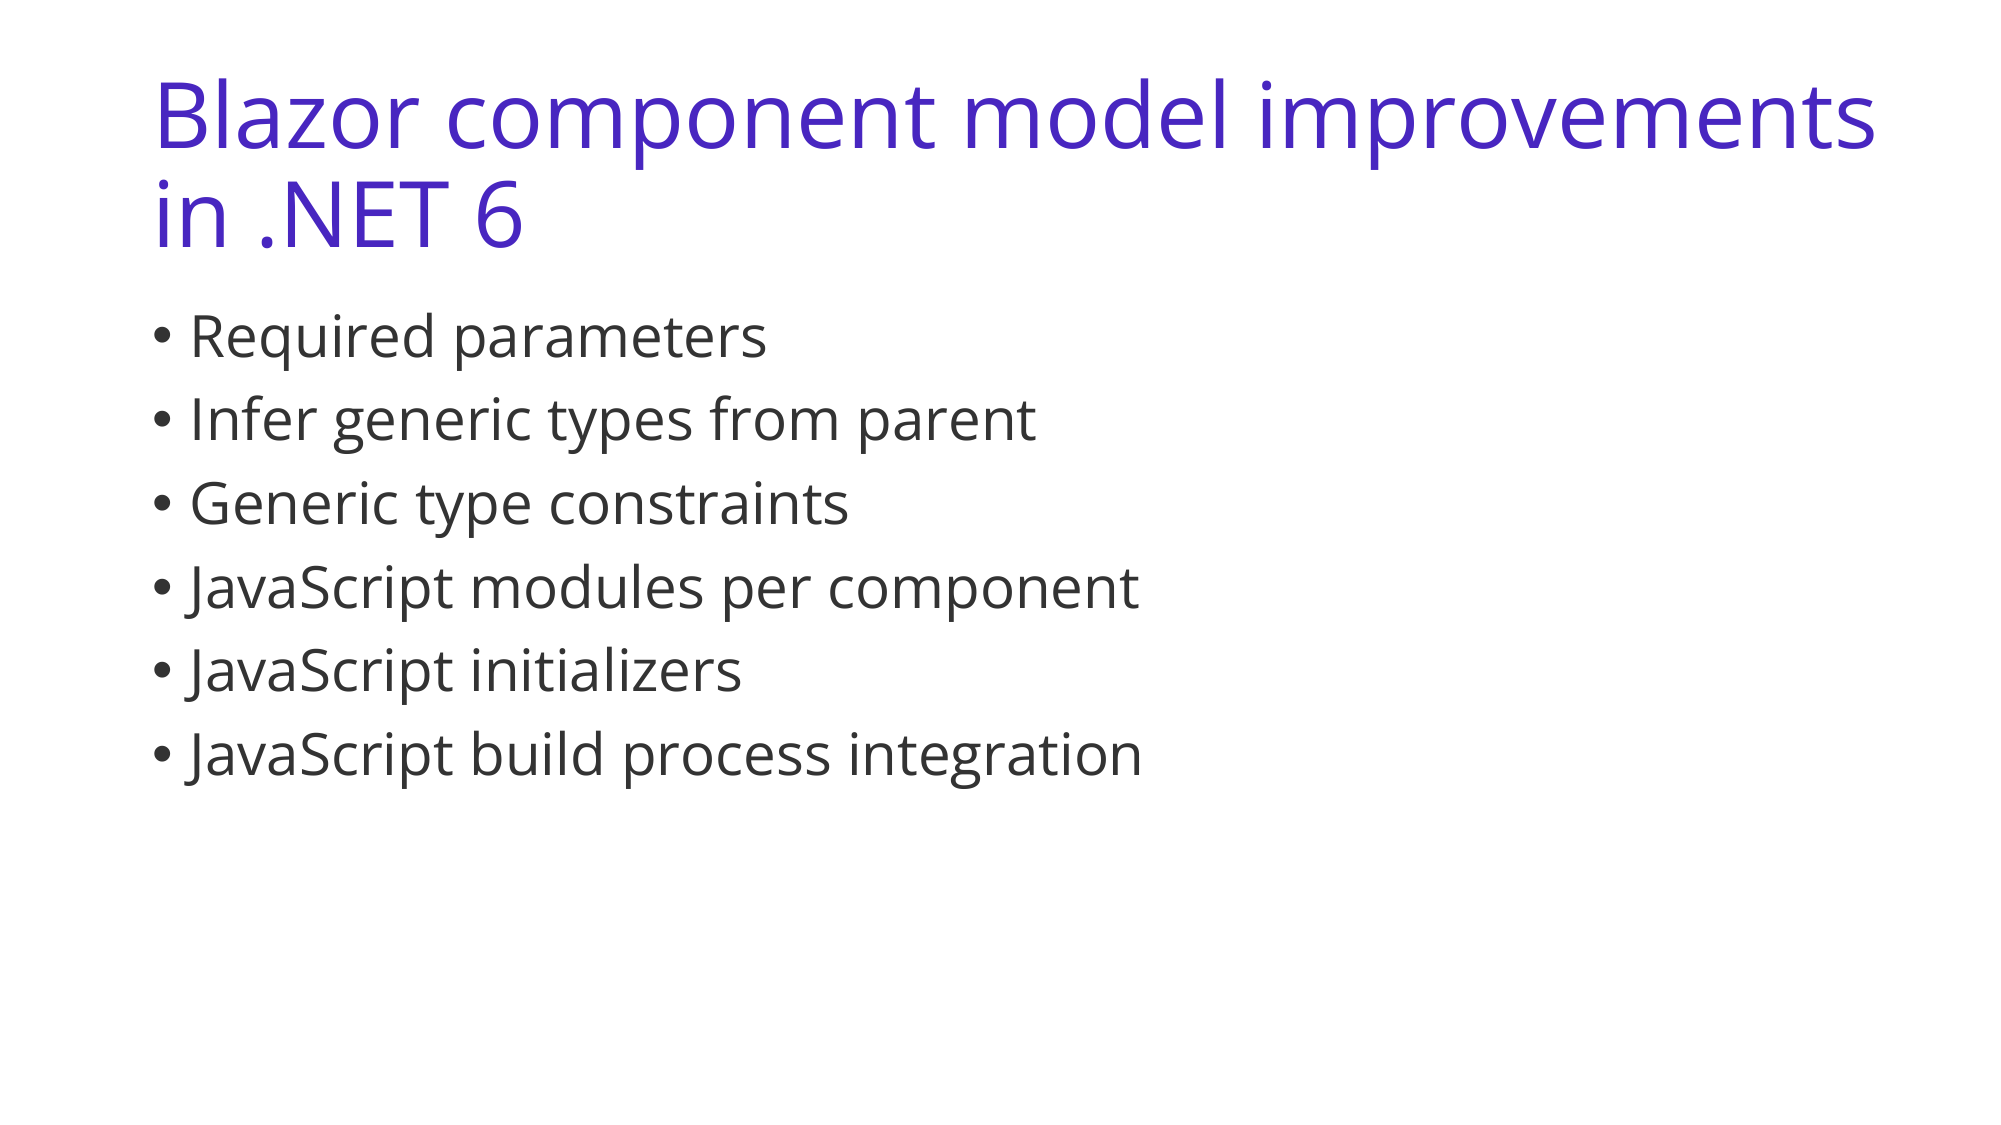

# Blazor component model improvements in .NET 6
Required parameters
Infer generic types from parent
Generic type constraints
JavaScript modules per component
JavaScript initializers
JavaScript build process integration